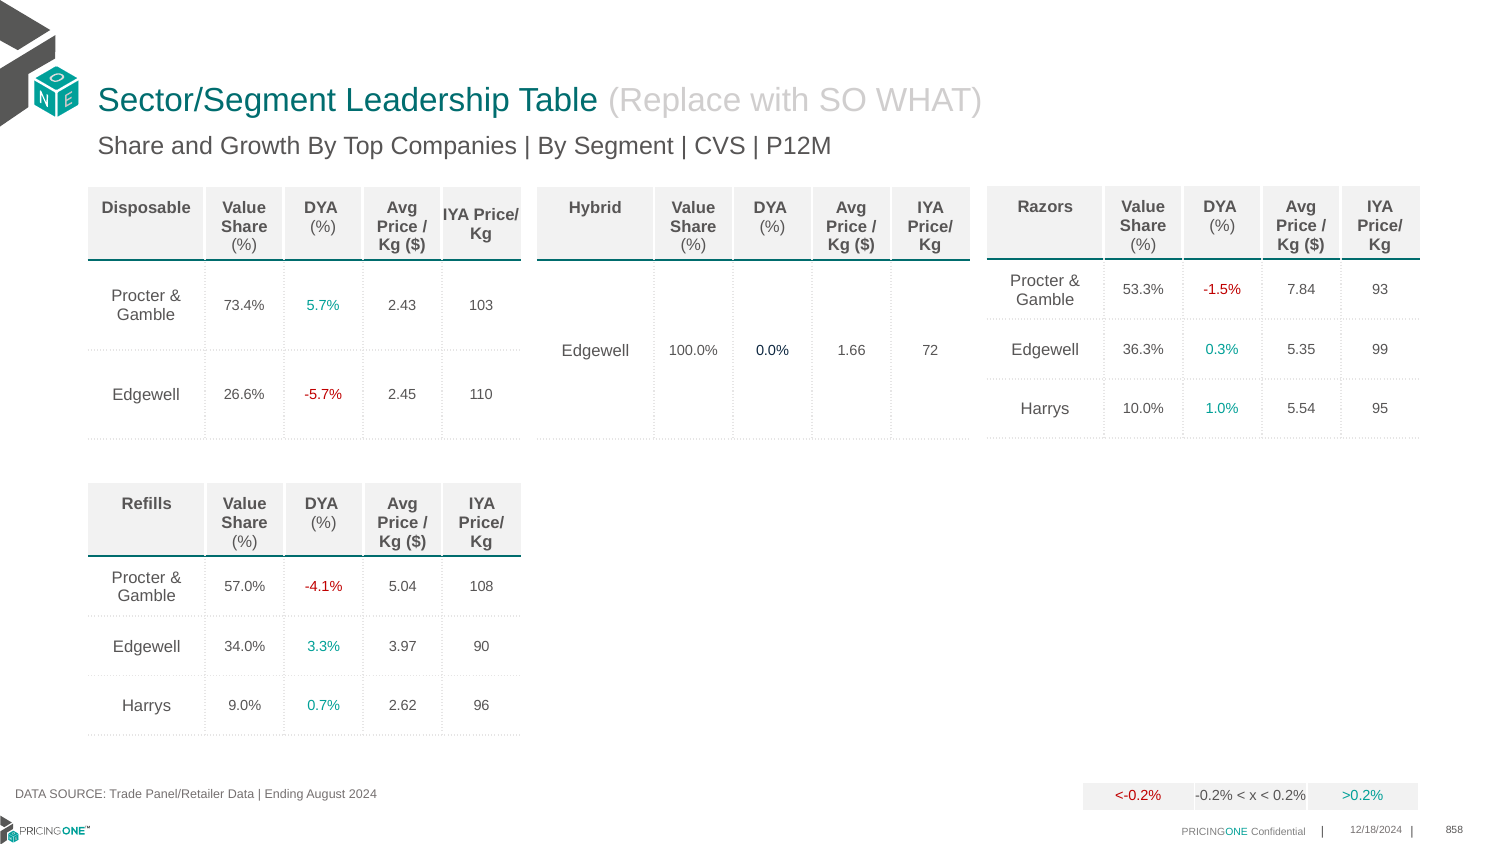

# Sector/Segment Leadership Table (Replace with SO WHAT)
Share and Growth By Top Companies | By Segment | CVS | P12M
| Razors | Value Share (%) | DYA (%) | Avg Price /Kg ($) | IYA Price/Kg |
| --- | --- | --- | --- | --- |
| Procter & Gamble | 53.3% | -1.5% | 7.84 | 93 |
| Edgewell | 36.3% | 0.3% | 5.35 | 99 |
| Harrys | 10.0% | 1.0% | 5.54 | 95 |
| Disposable | Value Share (%) | DYA (%) | Avg Price /Kg ($) | IYA Price/ Kg |
| --- | --- | --- | --- | --- |
| Procter & Gamble | 73.4% | 5.7% | 2.43 | 103 |
| Edgewell | 26.6% | -5.7% | 2.45 | 110 |
| Hybrid | Value Share (%) | DYA (%) | Avg Price /Kg ($) | IYA Price/Kg |
| --- | --- | --- | --- | --- |
| Edgewell | 100.0% | 0.0% | 1.66 | 72 |
| Refills | Value Share (%) | DYA (%) | Avg Price /Kg ($) | IYA Price/Kg |
| --- | --- | --- | --- | --- |
| Procter & Gamble | 57.0% | -4.1% | 5.04 | 108 |
| Edgewell | 34.0% | 3.3% | 3.97 | 90 |
| Harrys | 9.0% | 0.7% | 2.62 | 96 |
DATA SOURCE: Trade Panel/Retailer Data | Ending August 2024
| <-0.2% | -0.2% < x < 0.2% | >0.2% |
| --- | --- | --- |

12/18/2024
858